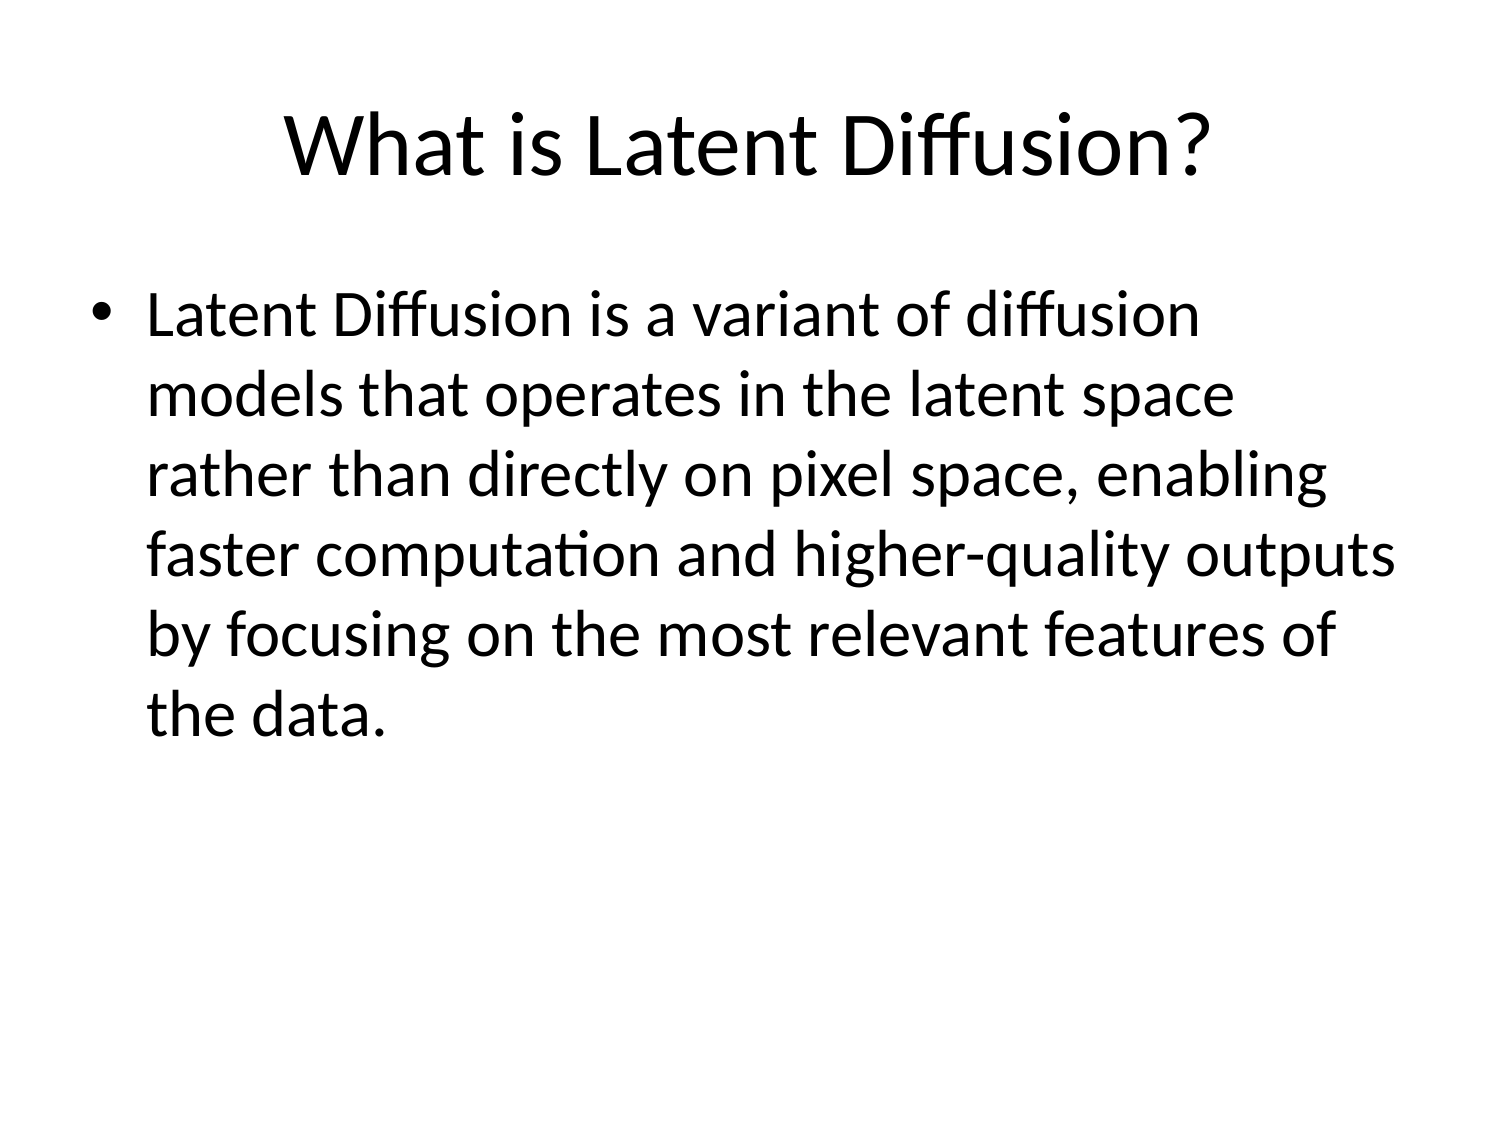

# What is Latent Diffusion?
Latent Diffusion is a variant of diffusion models that operates in the latent space rather than directly on pixel space, enabling faster computation and higher-quality outputs by focusing on the most relevant features of the data.